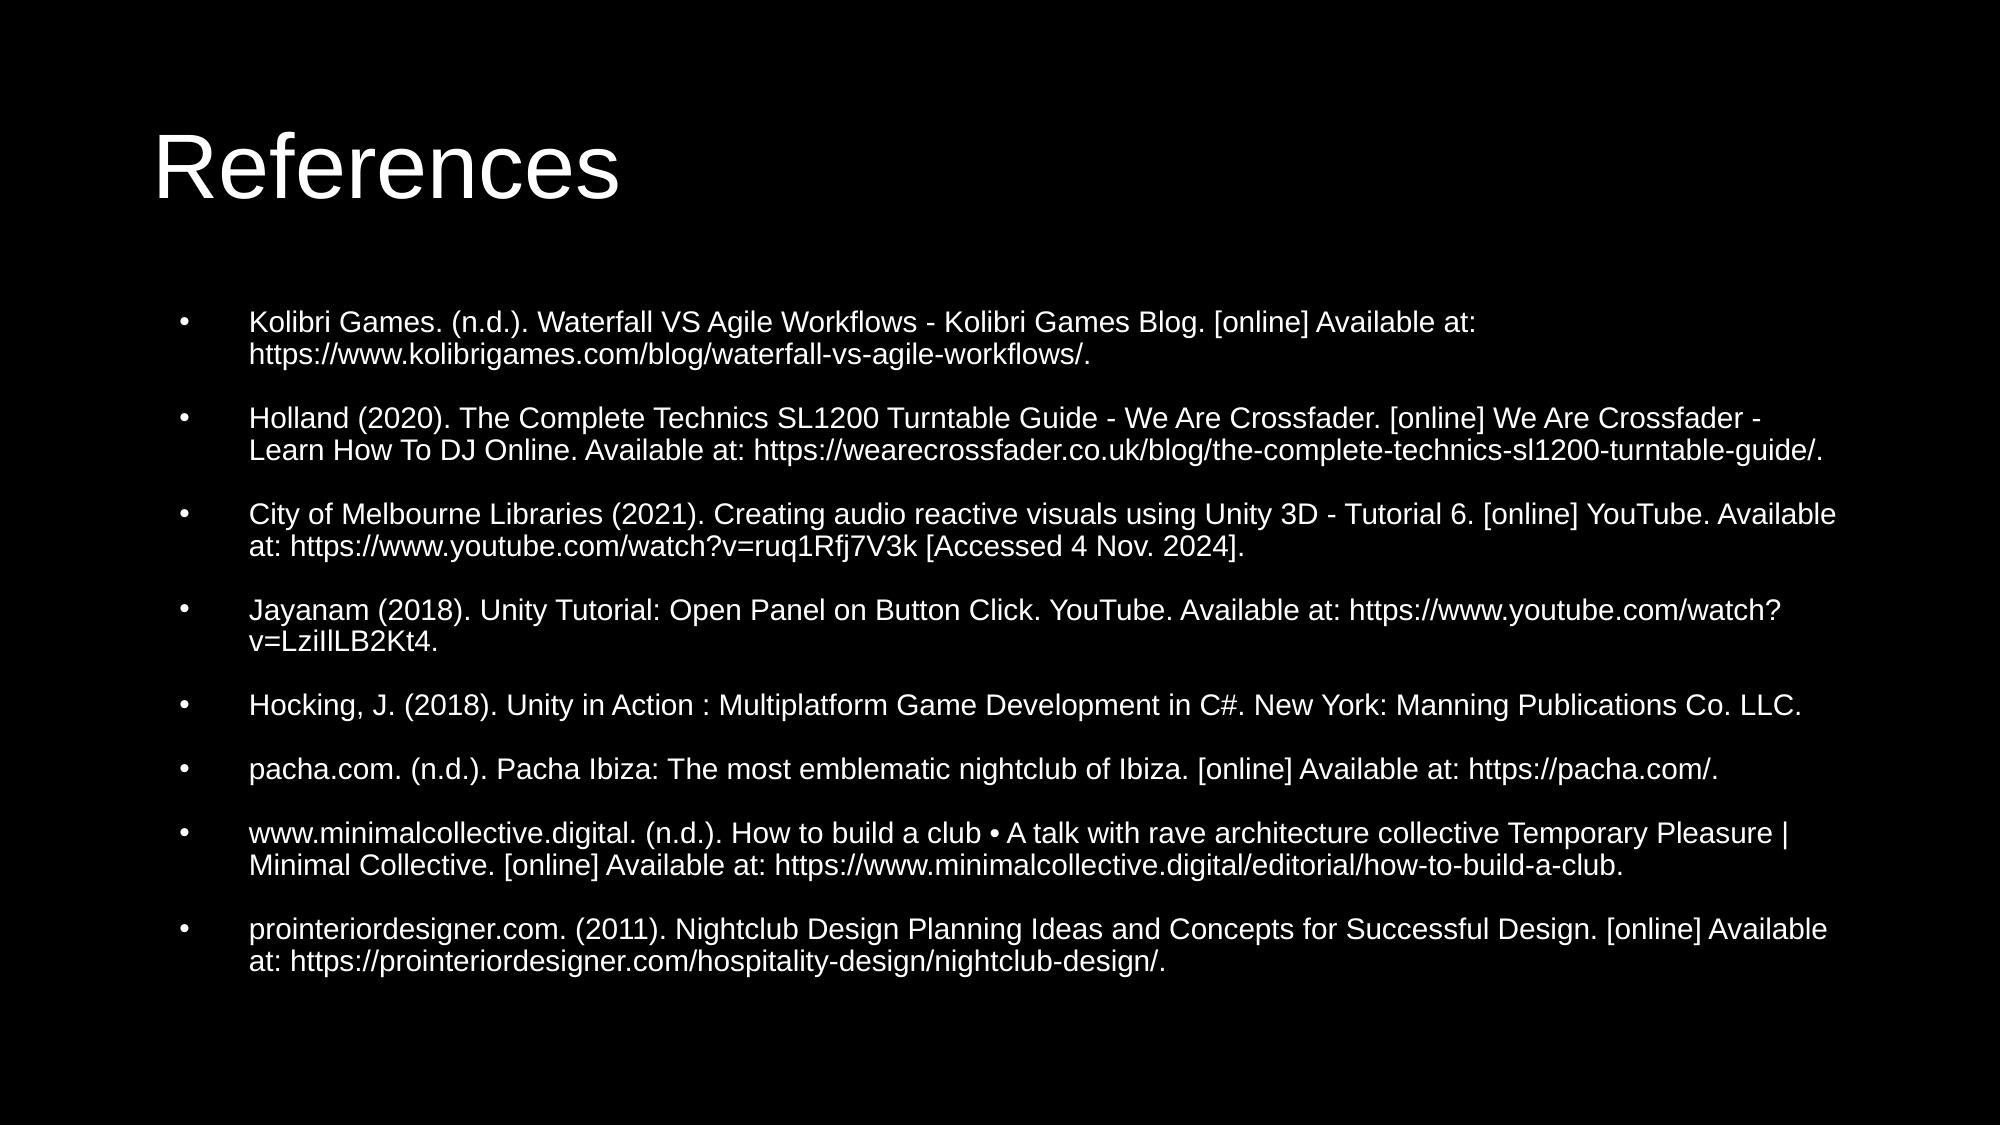

# References
Kolibri Games. (n.d.). Waterfall VS Agile Workflows - Kolibri Games Blog. [online] Available at: https://www.kolibrigames.com/blog/waterfall-vs-agile-workflows/.

‌Holland (2020). The Complete Technics SL1200 Turntable Guide - We Are Crossfader. [online] We Are Crossfader - Learn How To DJ Online. Available at: https://wearecrossfader.co.uk/blog/the-complete-technics-sl1200-turntable-guide/.

‌City of Melbourne Libraries (2021). Creating audio reactive visuals using Unity 3D - Tutorial 6. [online] YouTube. Available at: https://www.youtube.com/watch?v=ruq1Rfj7V3k [Accessed 4 Nov. 2024].

‌Jayanam (2018). Unity Tutorial: Open Panel on Button Click. YouTube. Available at: https://www.youtube.com/watch?v=LziIlLB2Kt4.

‌Hocking, J. (2018). Unity in Action : Multiplatform Game Development in C#. New York: Manning Publications Co. LLC.

‌pacha.com. (n.d.). Pacha Ibiza: The most emblematic nightclub of Ibiza. [online] Available at: https://pacha.com/.

‌www.minimalcollective.digital. (n.d.). How to build a club • A talk with rave architecture collective Temporary Pleasure | Minimal Collective. [online] Available at: https://www.minimalcollective.digital/editorial/how-to-build-a-club.

‌prointeriordesigner.com. (2011). Nightclub Design Planning Ideas and Concepts for Successful Design. [online] Available at: https://prointeriordesigner.com/hospitality-design/nightclub-design/.